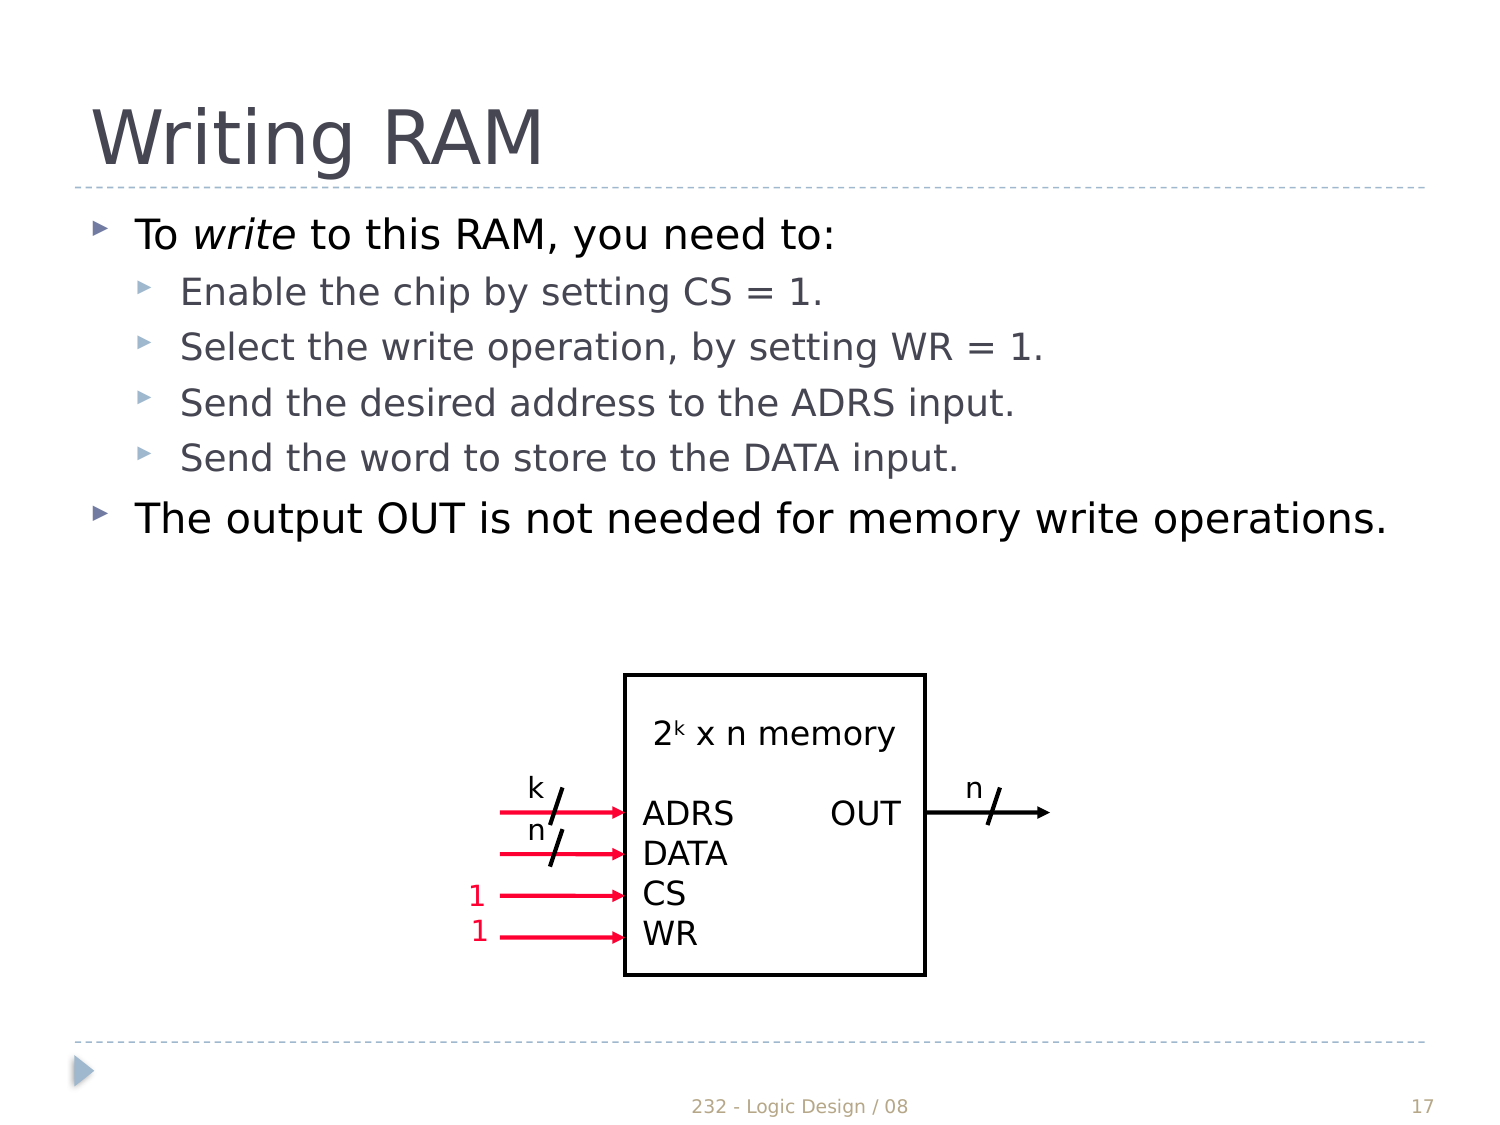

Writing RAM
To write to this RAM, you need to:
Enable the chip by setting CS = 1.
Select the write operation, by setting WR = 1.
Send the desired address to the ADRS input.
Send the word to store to the DATA input.
The output OUT is not needed for memory write operations.

k

n

n

 2k x n memory

ADRS	 OUT
DATA
CS
WR
1
1

232 - Logic Design / 08
17